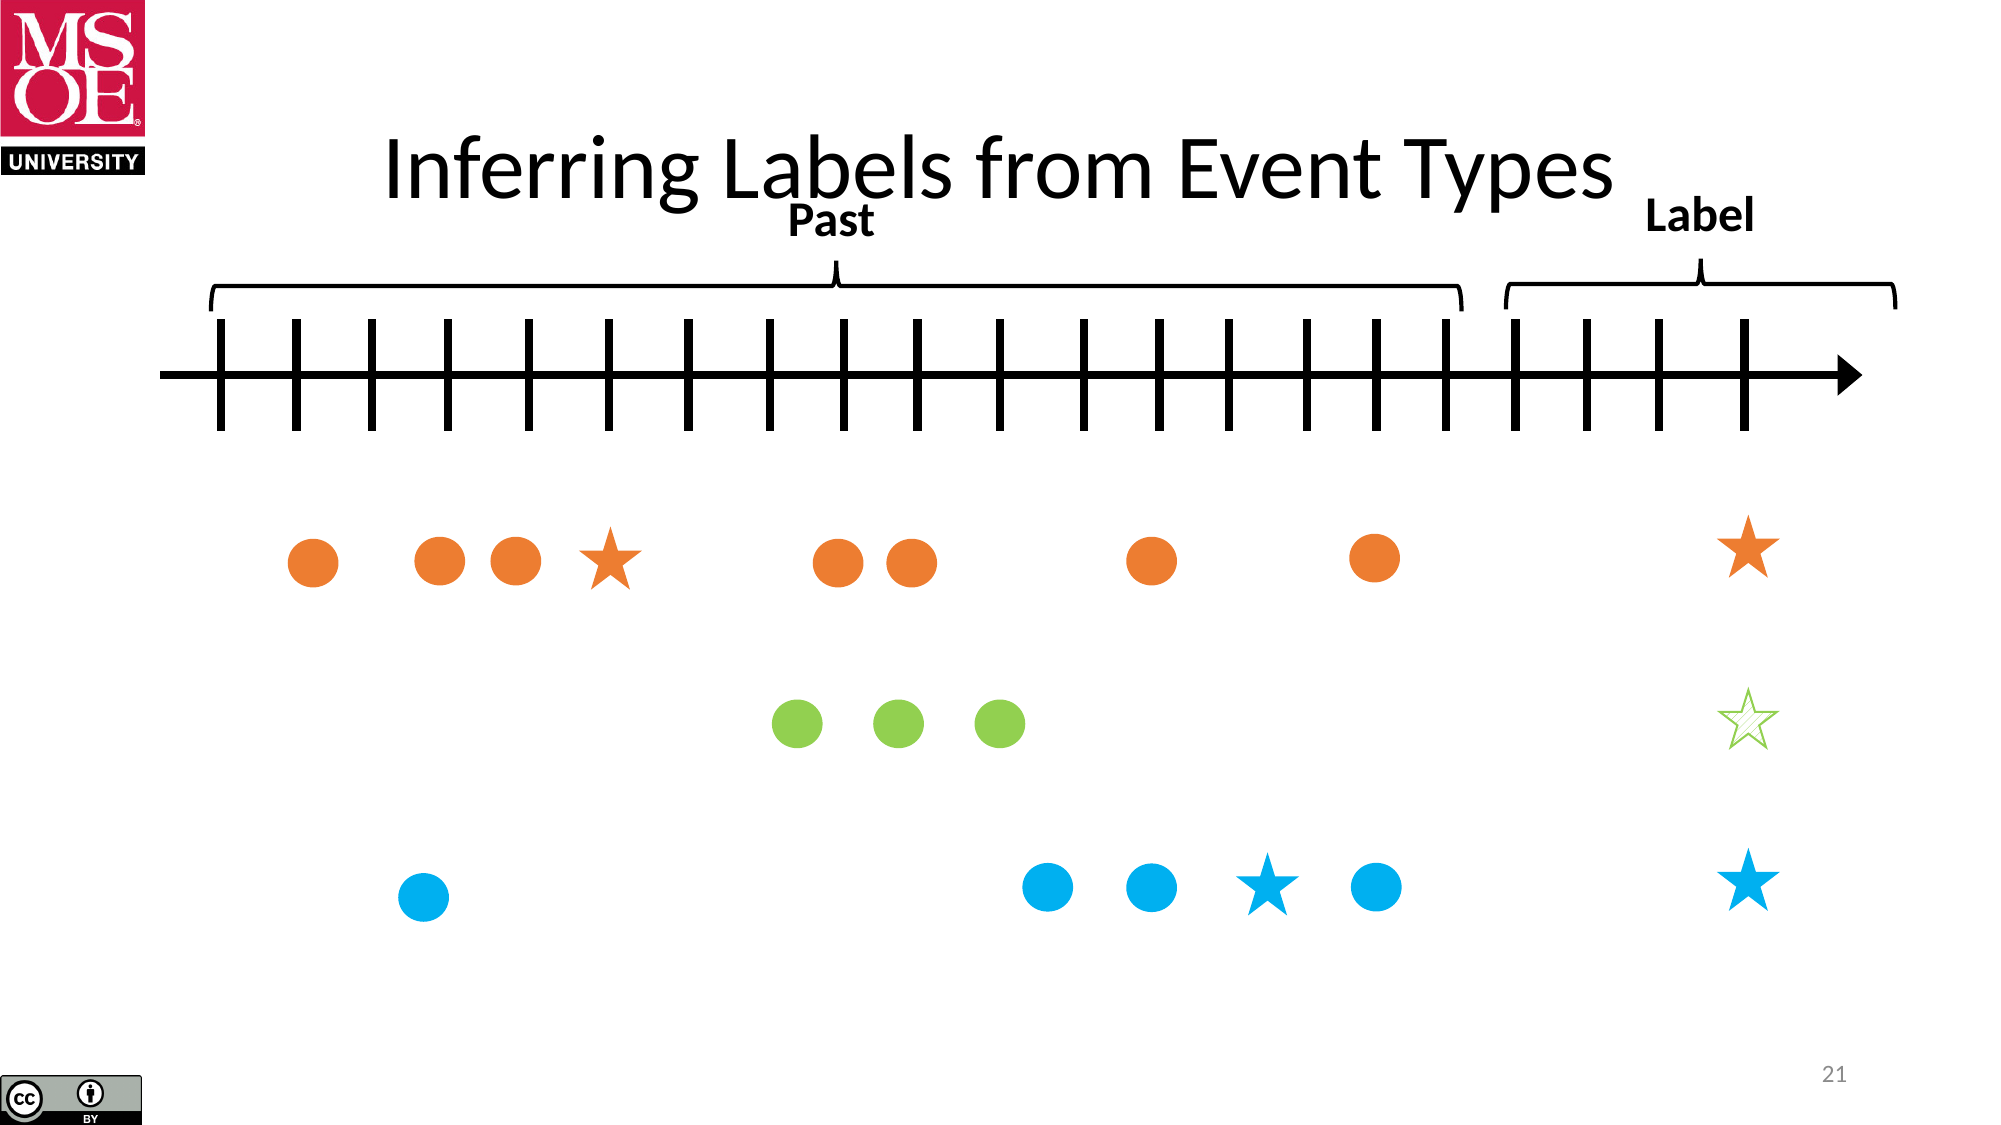

# Inferring Labels from Event Types

Label
Past

21